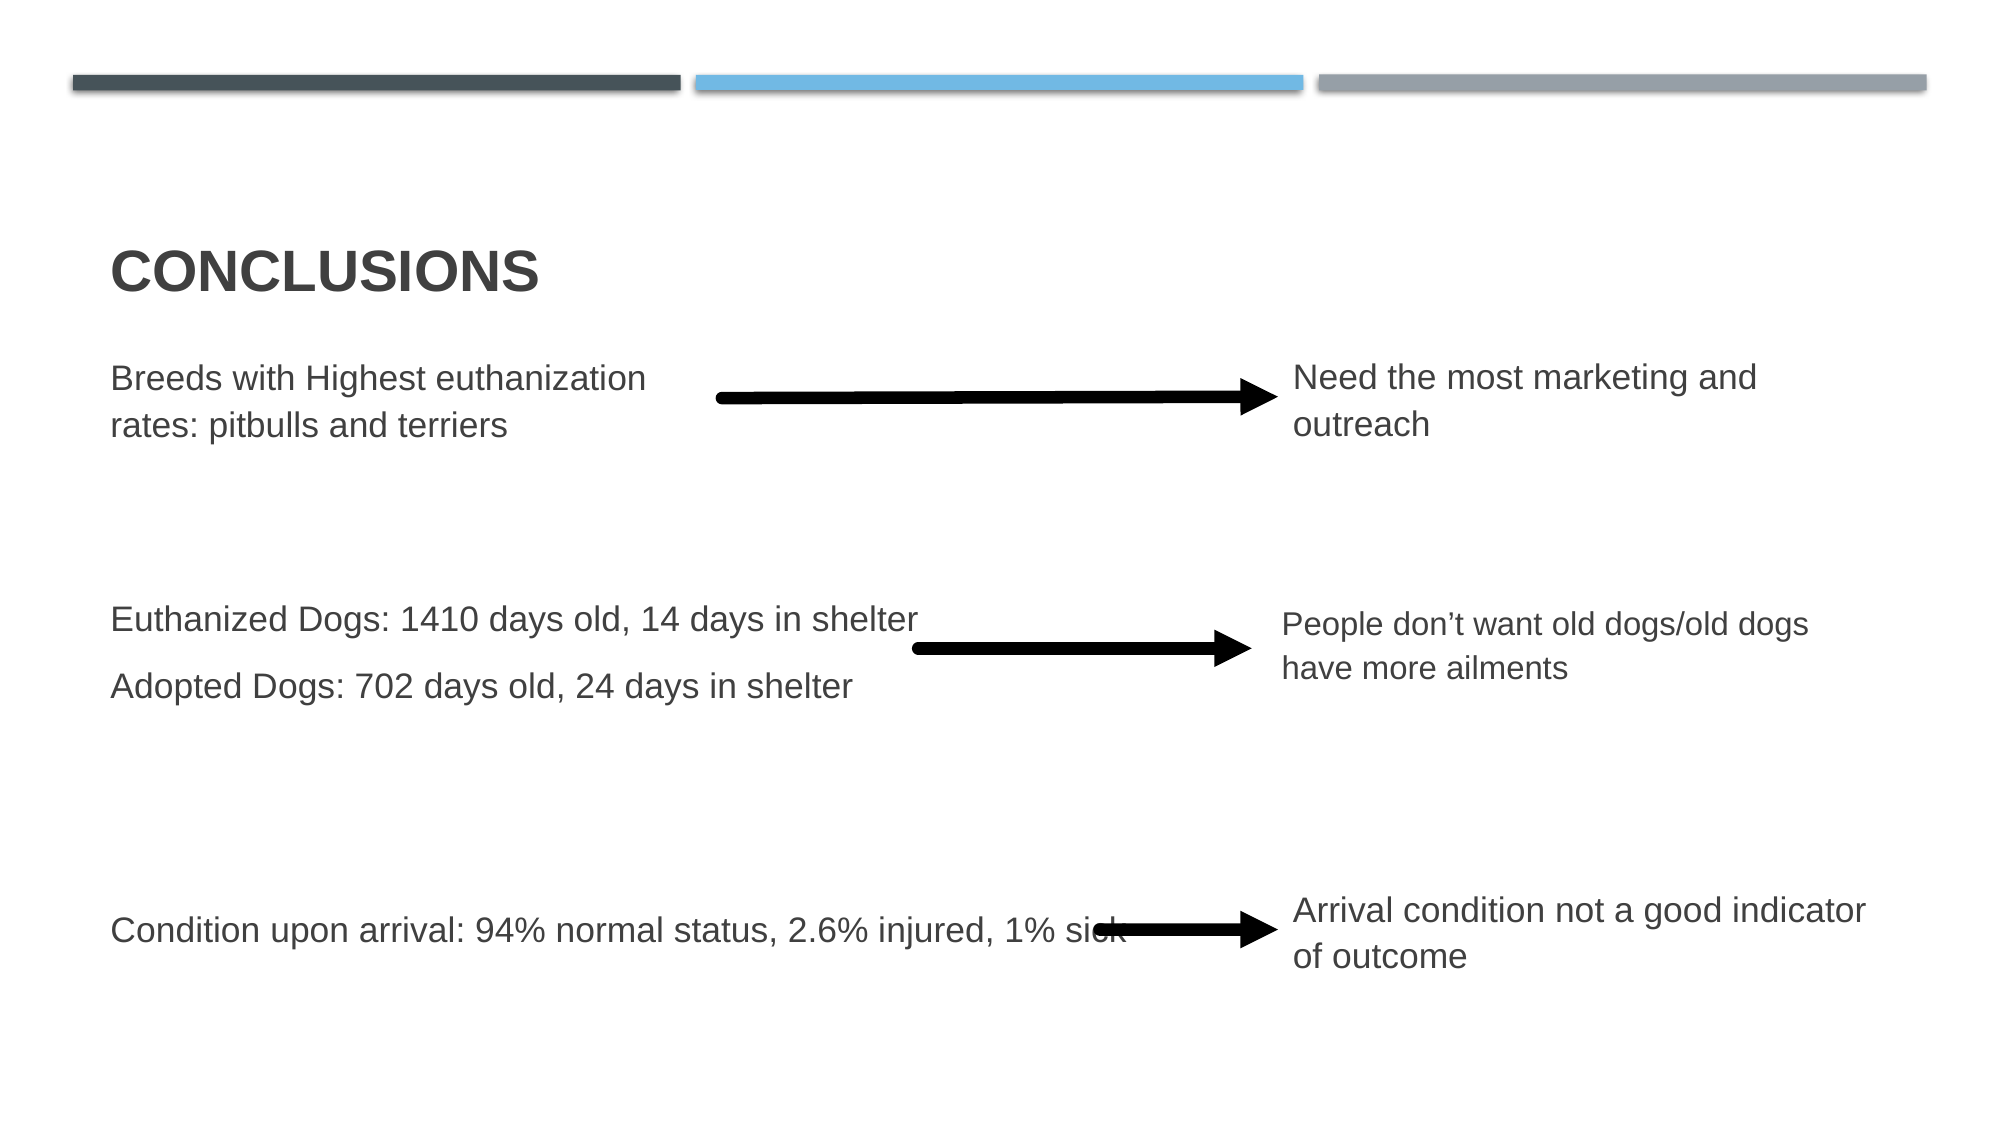

# Conclusions
Need the most marketing and outreach
Breeds with Highest euthanization rates: pitbulls and terriers
Euthanized Dogs: 1410 days old, 14 days in shelter
Adopted Dogs: 702 days old, 24 days in shelter
People don’t want old dogs/old dogs have more ailments
Arrival condition not a good indicator of outcome
Condition upon arrival: 94% normal status, 2.6% injured, 1% sick